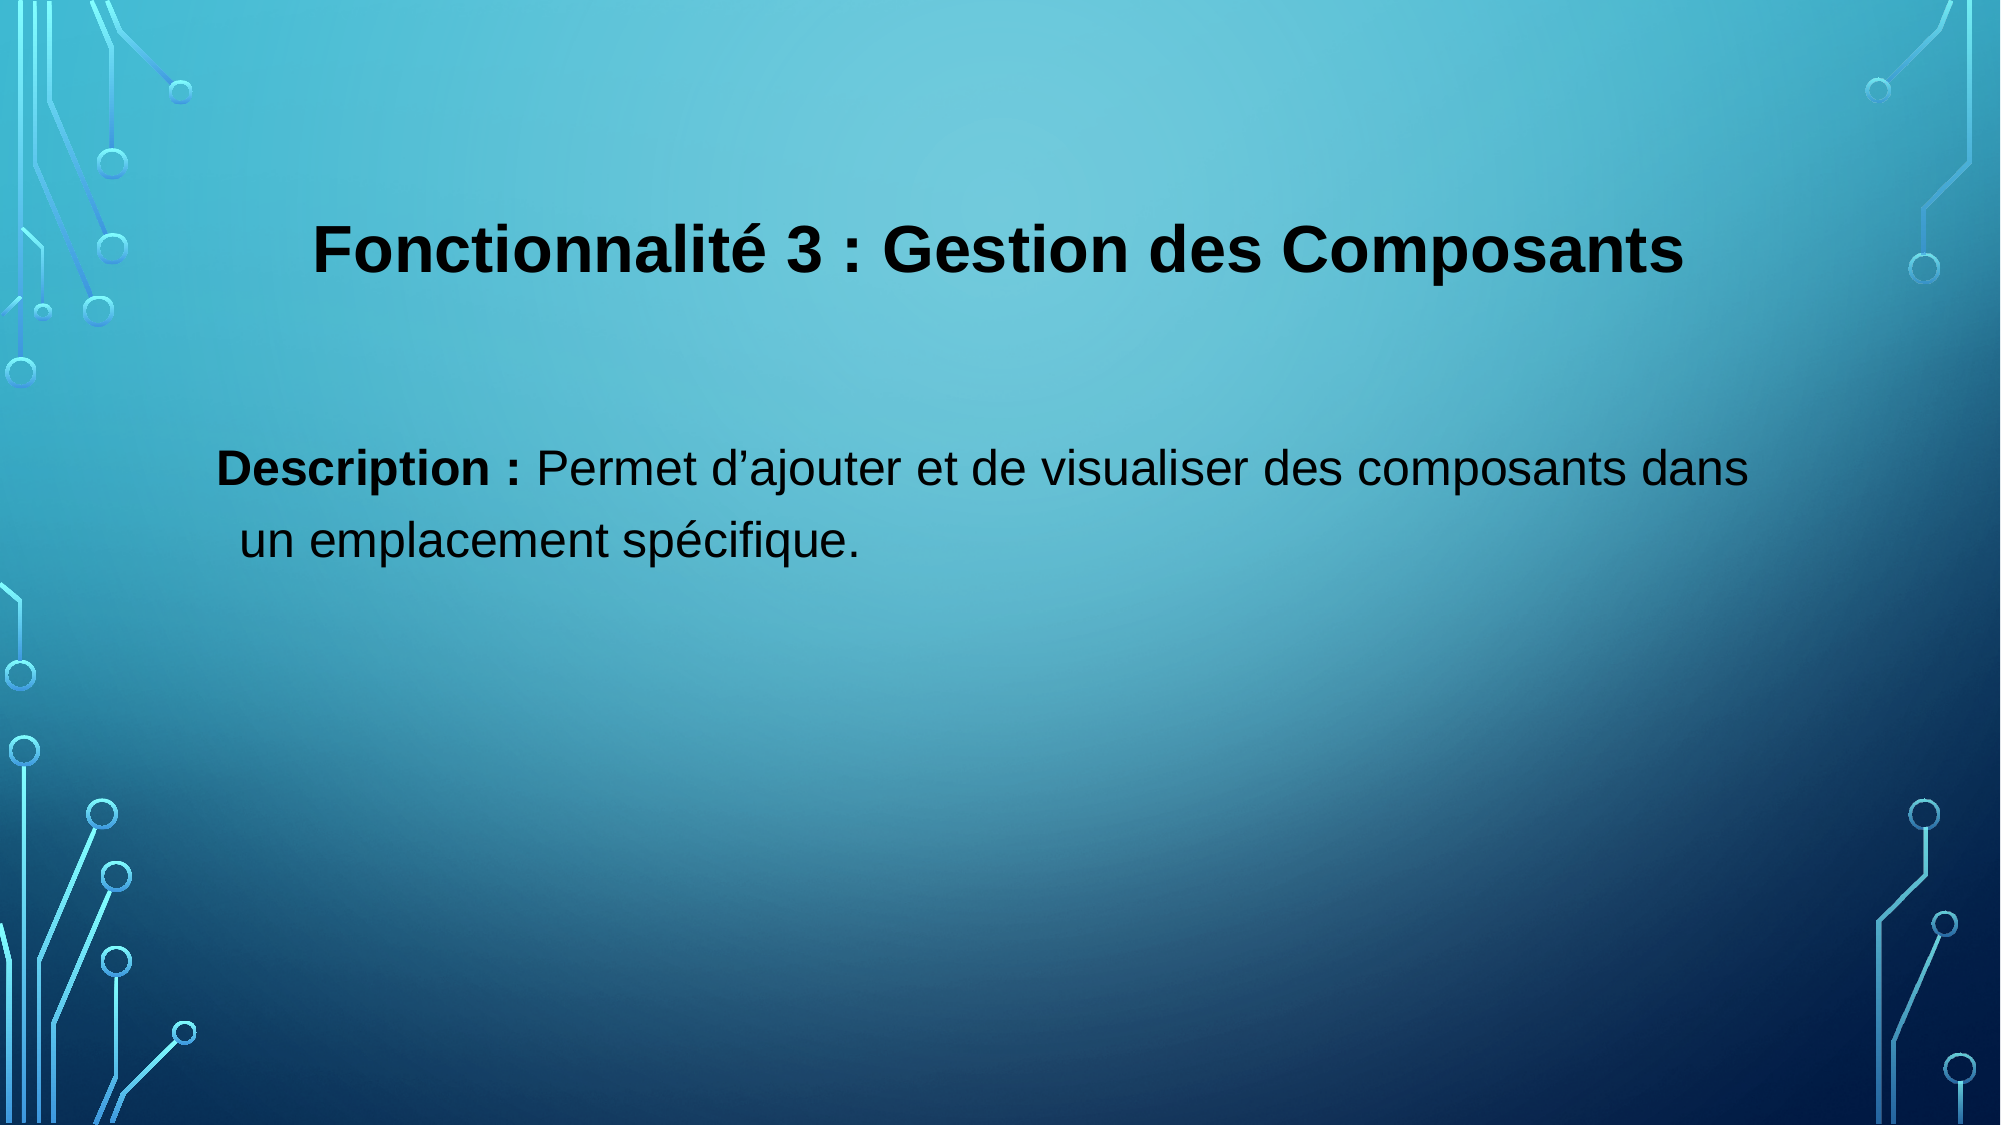

Fonctionnalité 3 : Gestion des Composants

 Description : Permet d’ajouter et de visualiser des composants dans un emplacement spécifique.